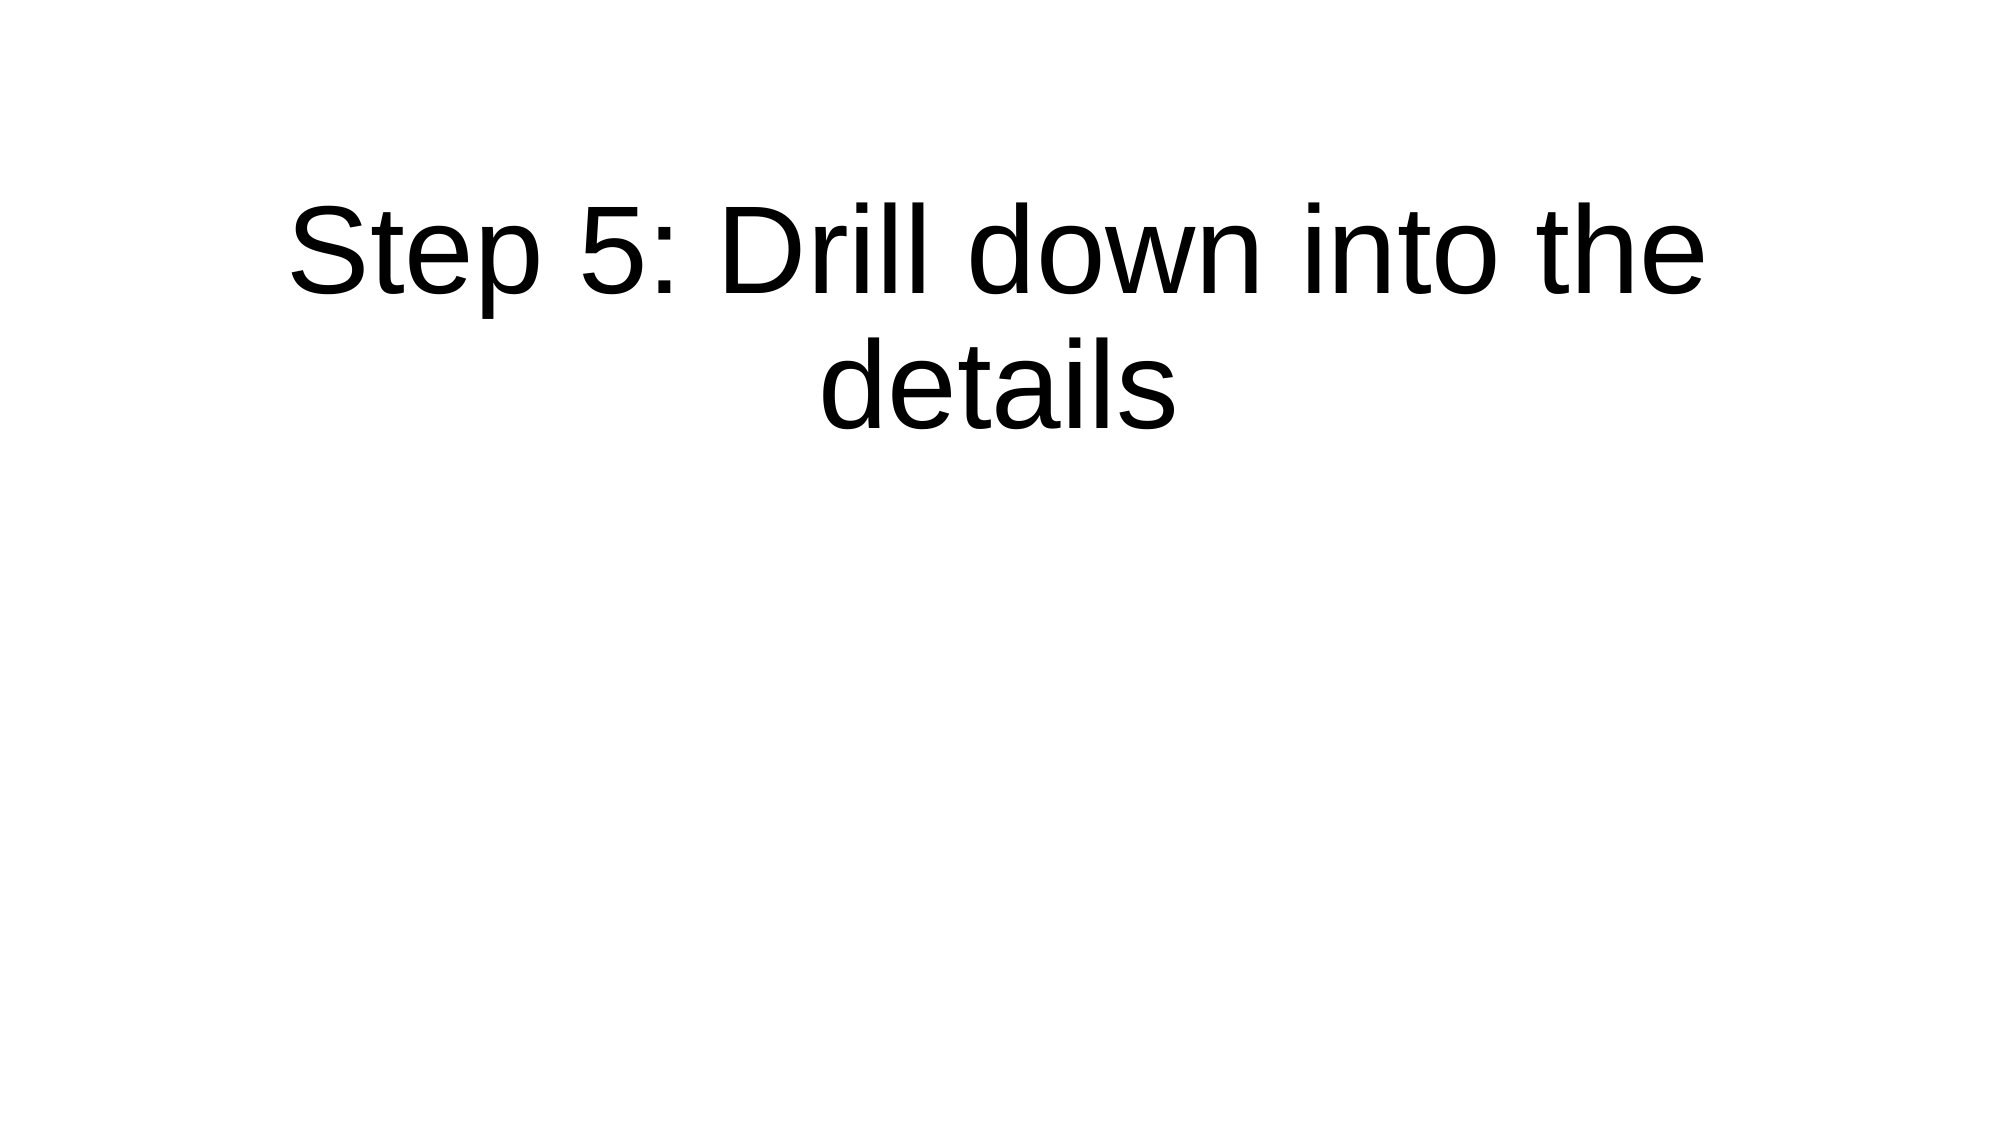

# Step 5: Drill down into the details